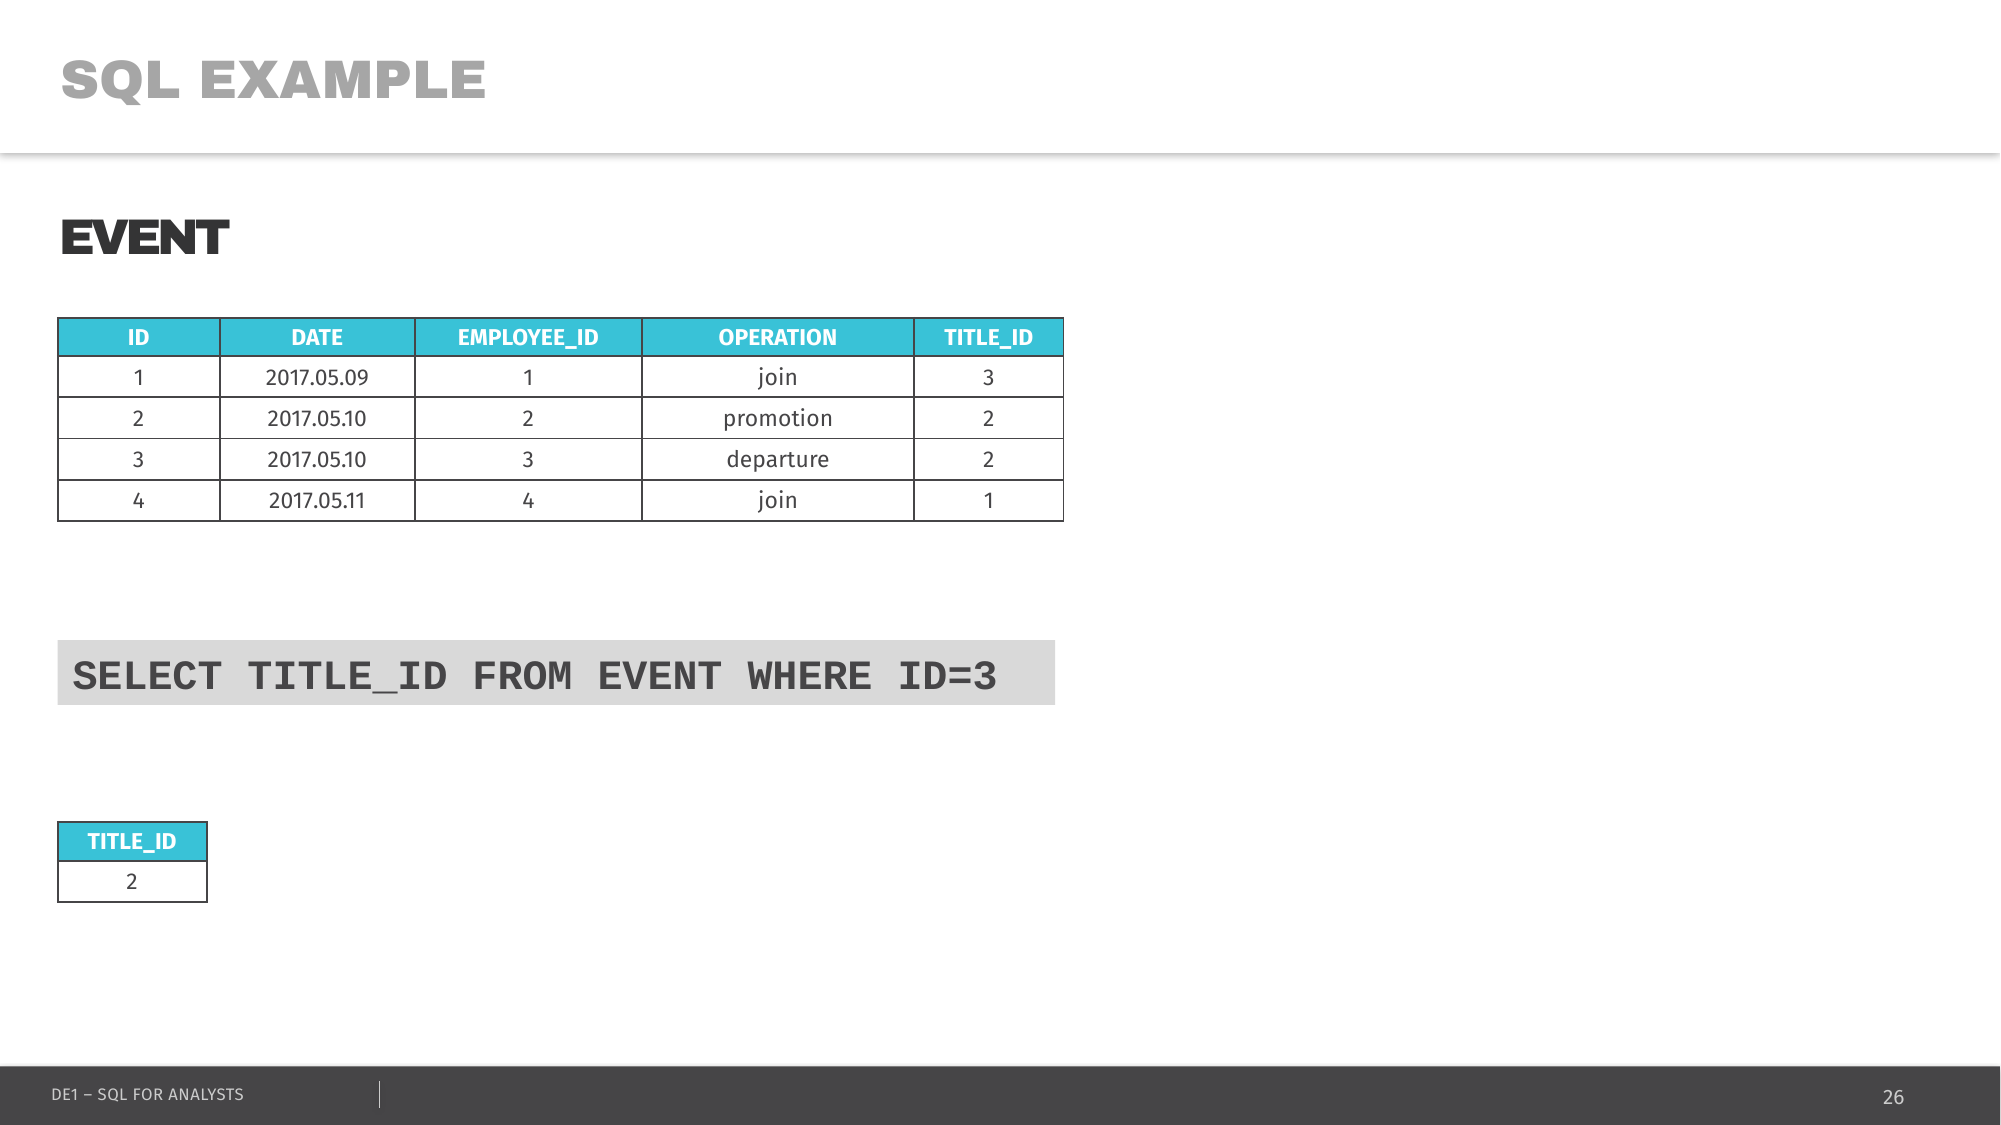

SQL EXAMPLE
EVENT
| ID | DATE | EMPLOYEE\_ID | OPERATION | TITLE\_ID |
| --- | --- | --- | --- | --- |
| 1 | 2017.05.09 | 1 | join | 3 |
| 2 | 2017.05.10 | 2 | promotion | 2 |
| 3 | 2017.05.10 | 3 | departure | 2 |
| 4 | 2017.05.11 | 4 | join | 1 |
SELECT TITLE_ID FROM EVENT WHERE ID=3
| TITLE\_ID |
| --- |
| 2 |